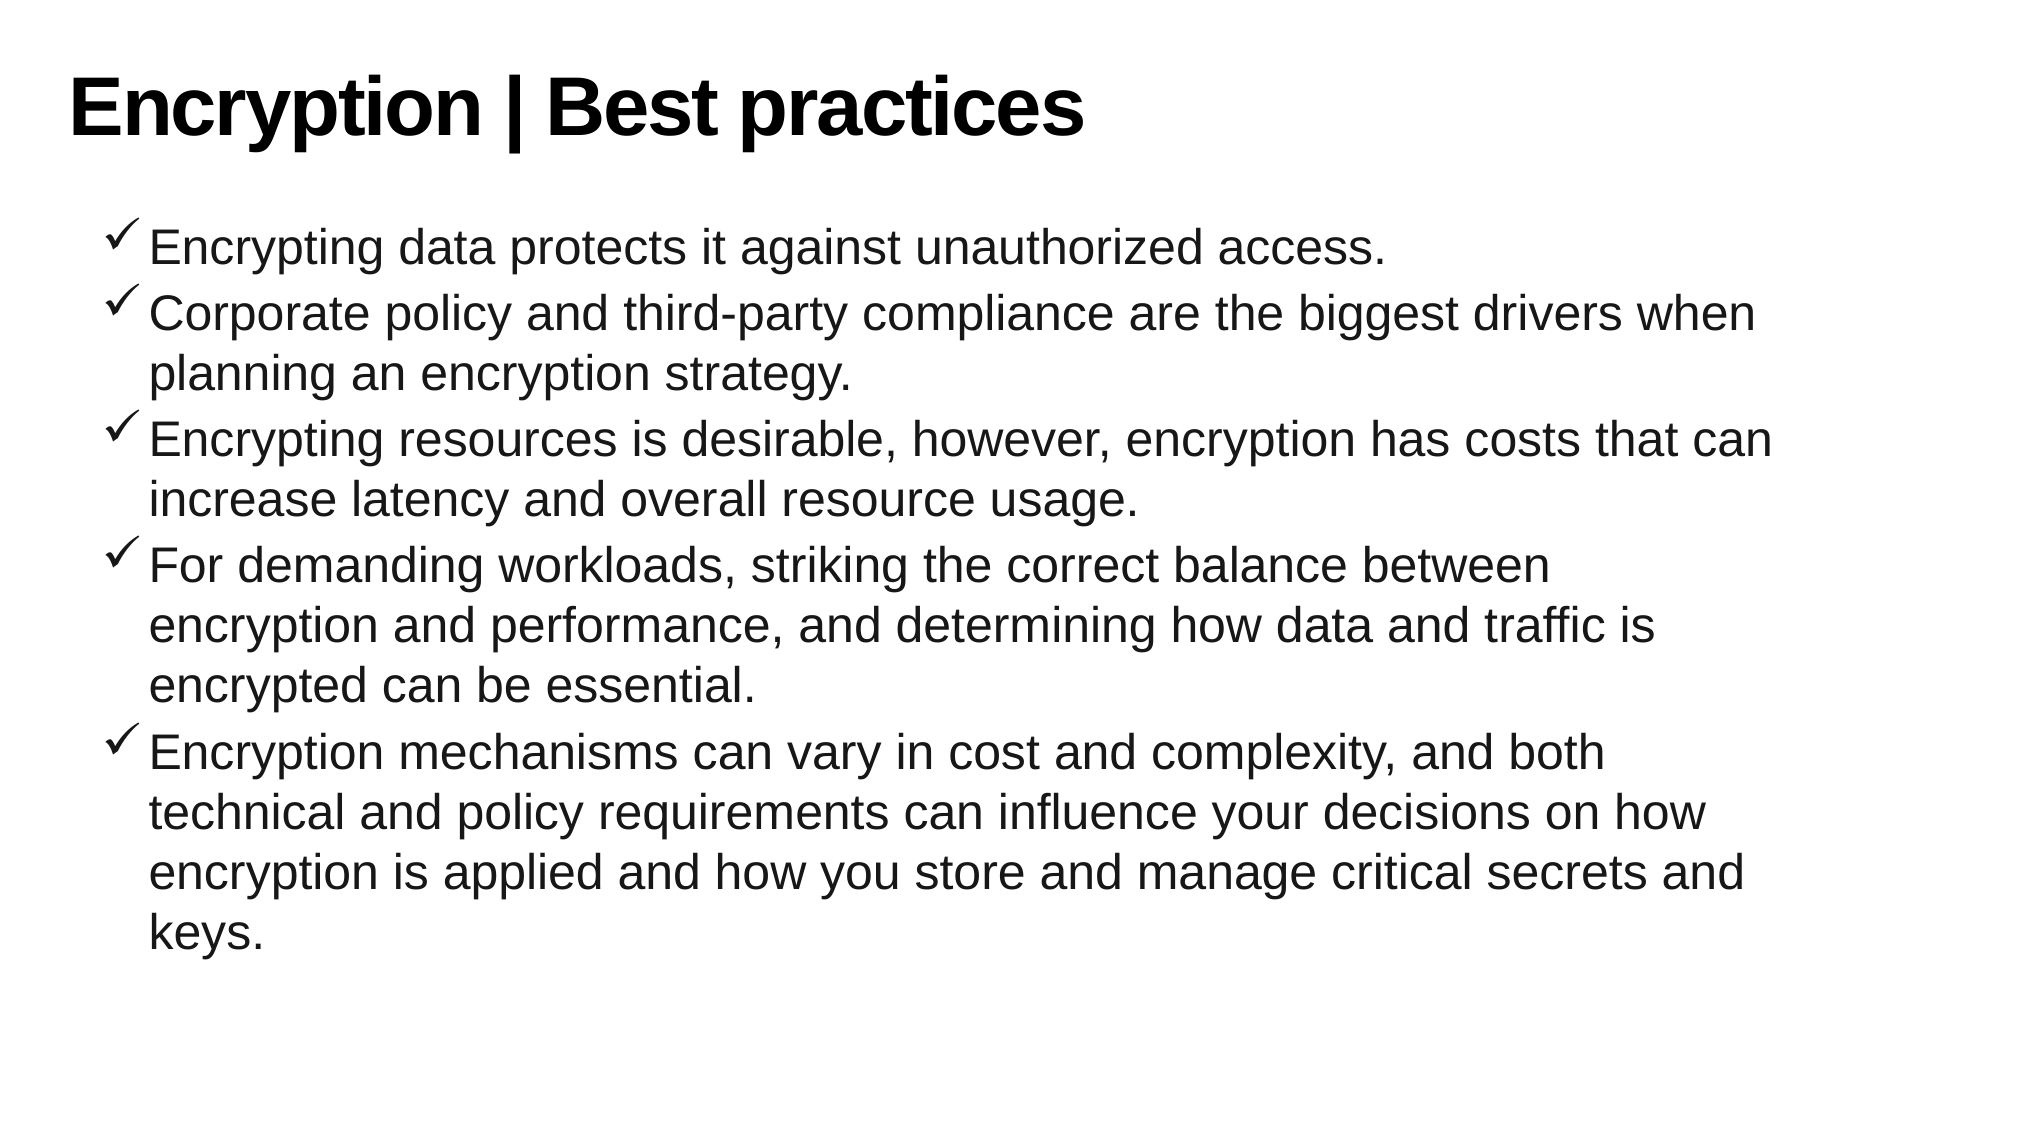

# Encryption | Best practices
Encrypting data protects it against unauthorized access.
Corporate policy and third-party compliance are the biggest drivers when planning an encryption strategy.
Encrypting resources is desirable, however, encryption has costs that can increase latency and overall resource usage.
For demanding workloads, striking the correct balance between encryption and performance, and determining how data and traffic is encrypted can be essential.
Encryption mechanisms can vary in cost and complexity, and both technical and policy requirements can influence your decisions on how encryption is applied and how you store and manage critical secrets and keys.